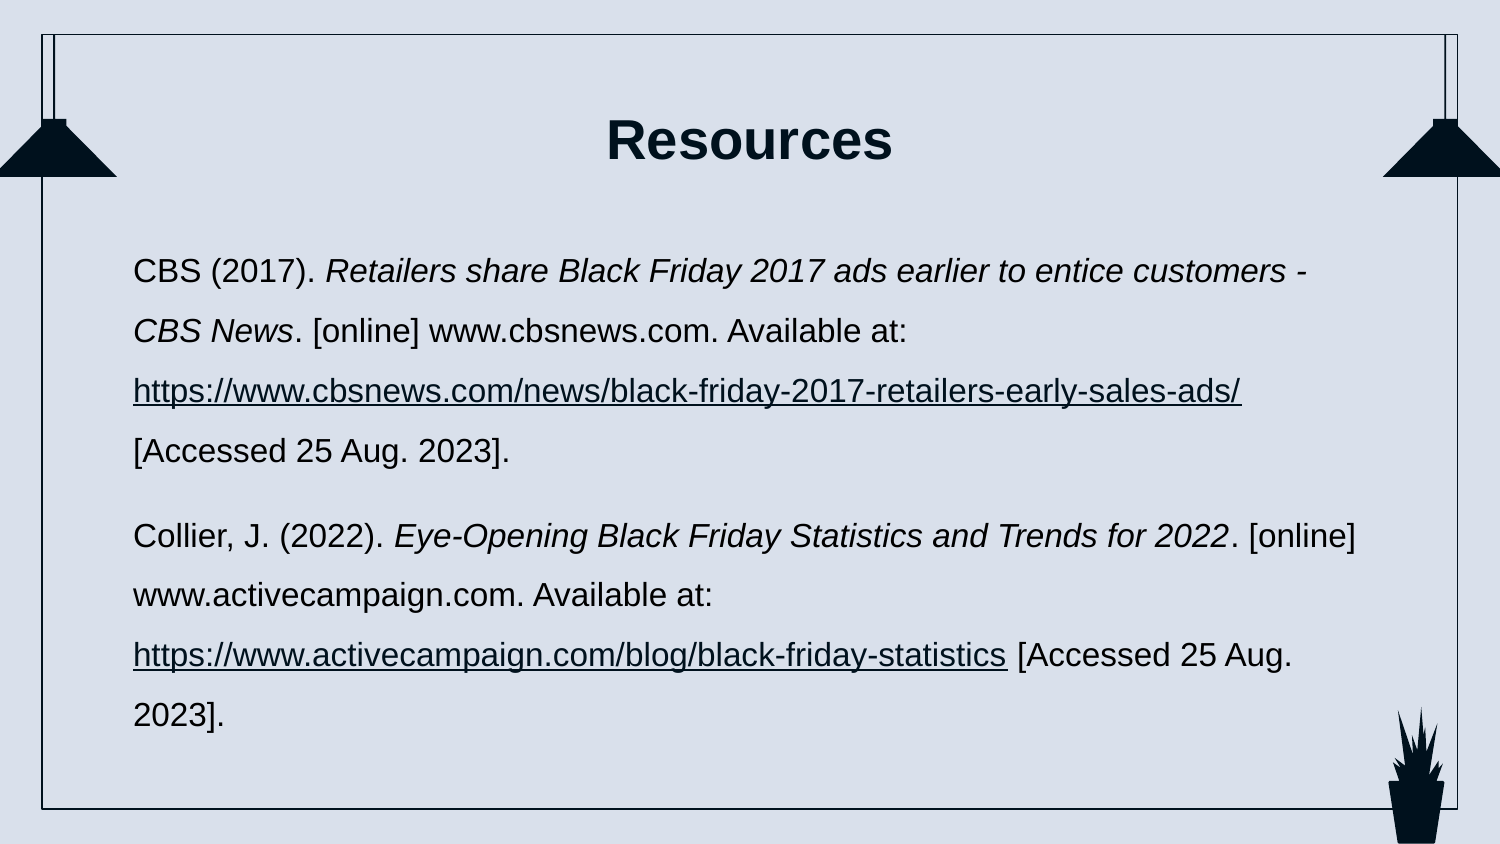

# Resources
CBS (2017). Retailers share Black Friday 2017 ads earlier to entice customers - CBS News. [online] www.cbsnews.com. Available at: https://www.cbsnews.com/news/black-friday-2017-retailers-early-sales-ads/  [Accessed 25 Aug. 2023].
Collier, J. (2022). Eye-Opening Black Friday Statistics and Trends for 2022. [online] www.activecampaign.com. Available at: https://www.activecampaign.com/blog/black-friday-statistics [Accessed 25 Aug. 2023].